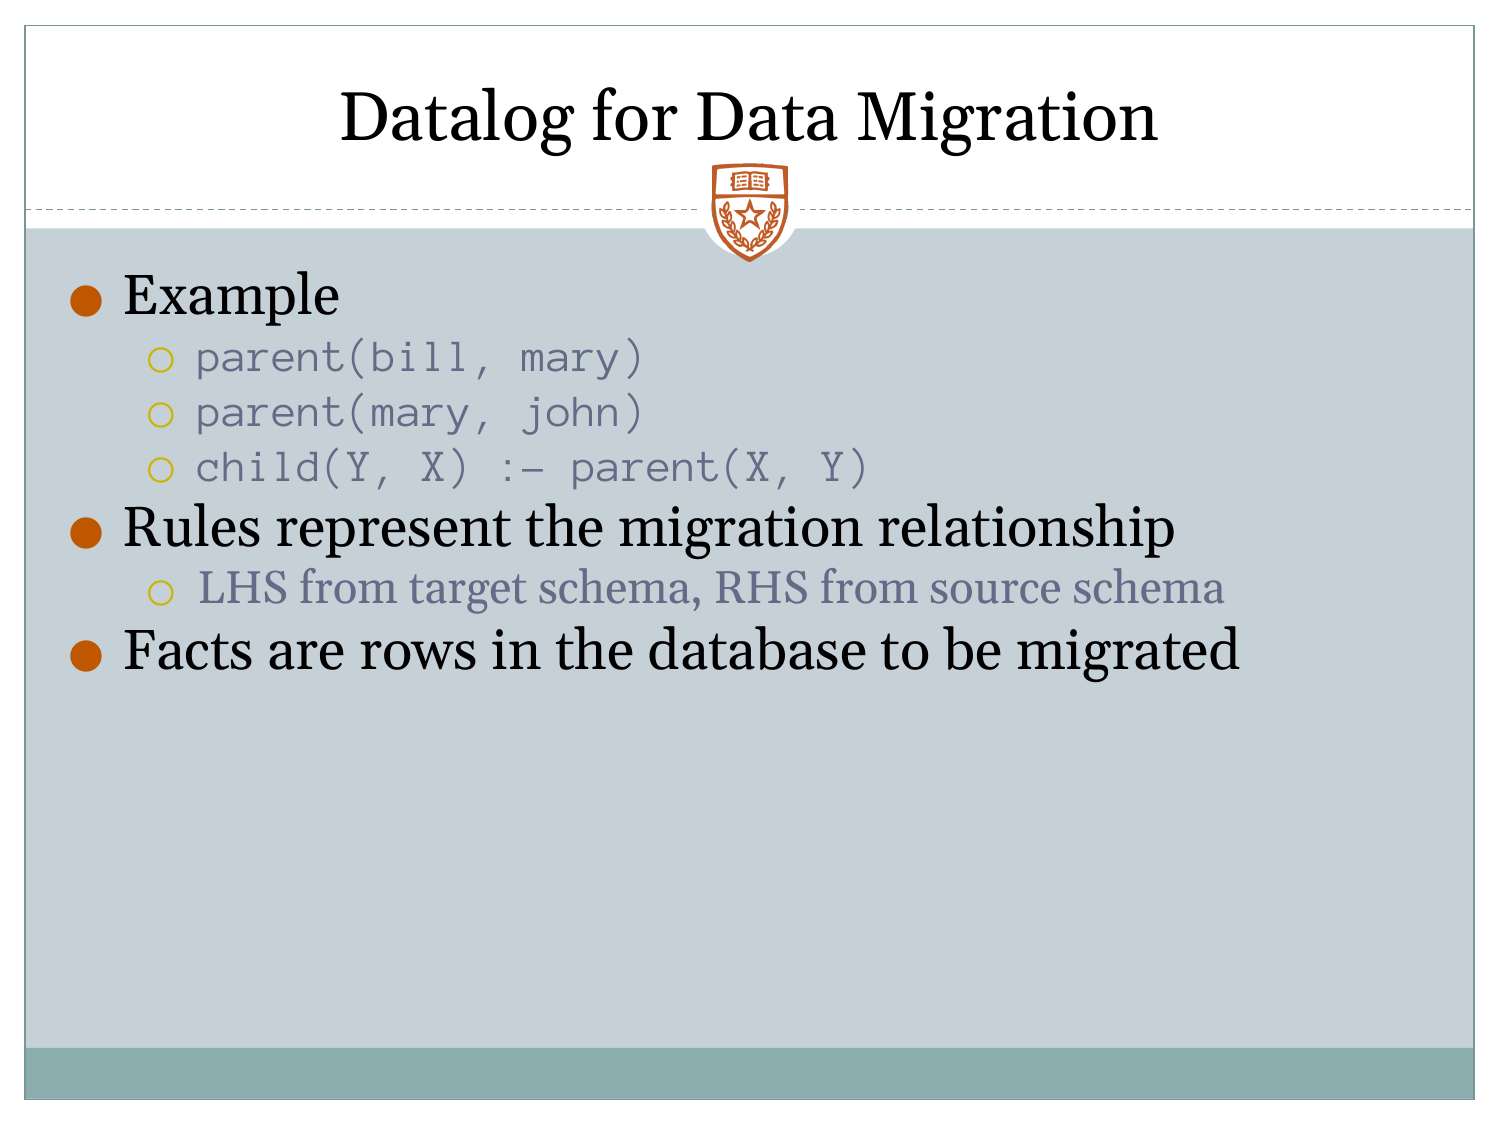

# Datalog for Data Migration
Example
parent(bill, mary)
parent(mary, john)
child(Y, X) :- parent(X, Y)
Rules represent the migration relationship
LHS from target schema, RHS from source schema
Facts are rows in the database to be migrated